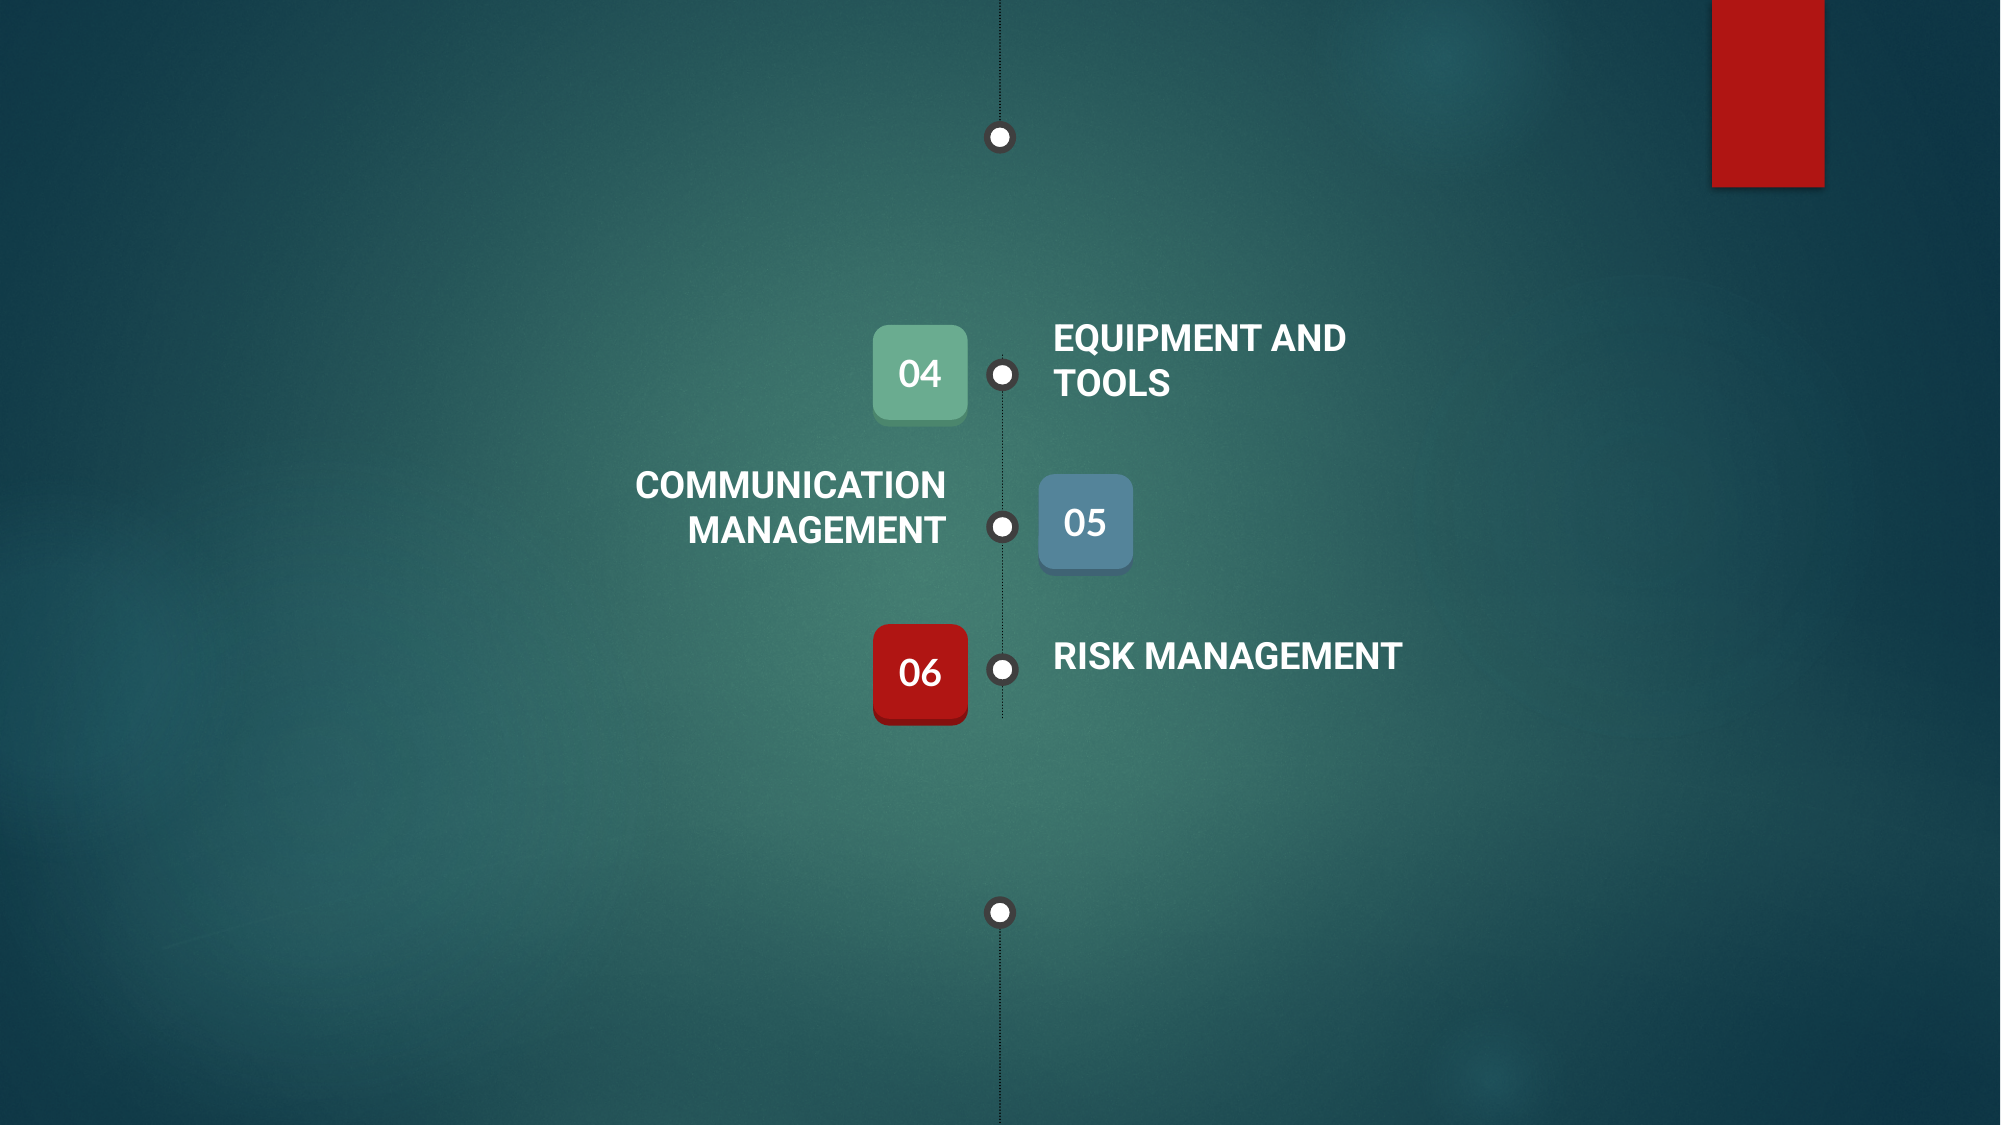

EQUIPMENT AND TOOLS
04

COMMUNICATION MANAGEMENT
05

06

RISK MANAGEMENT